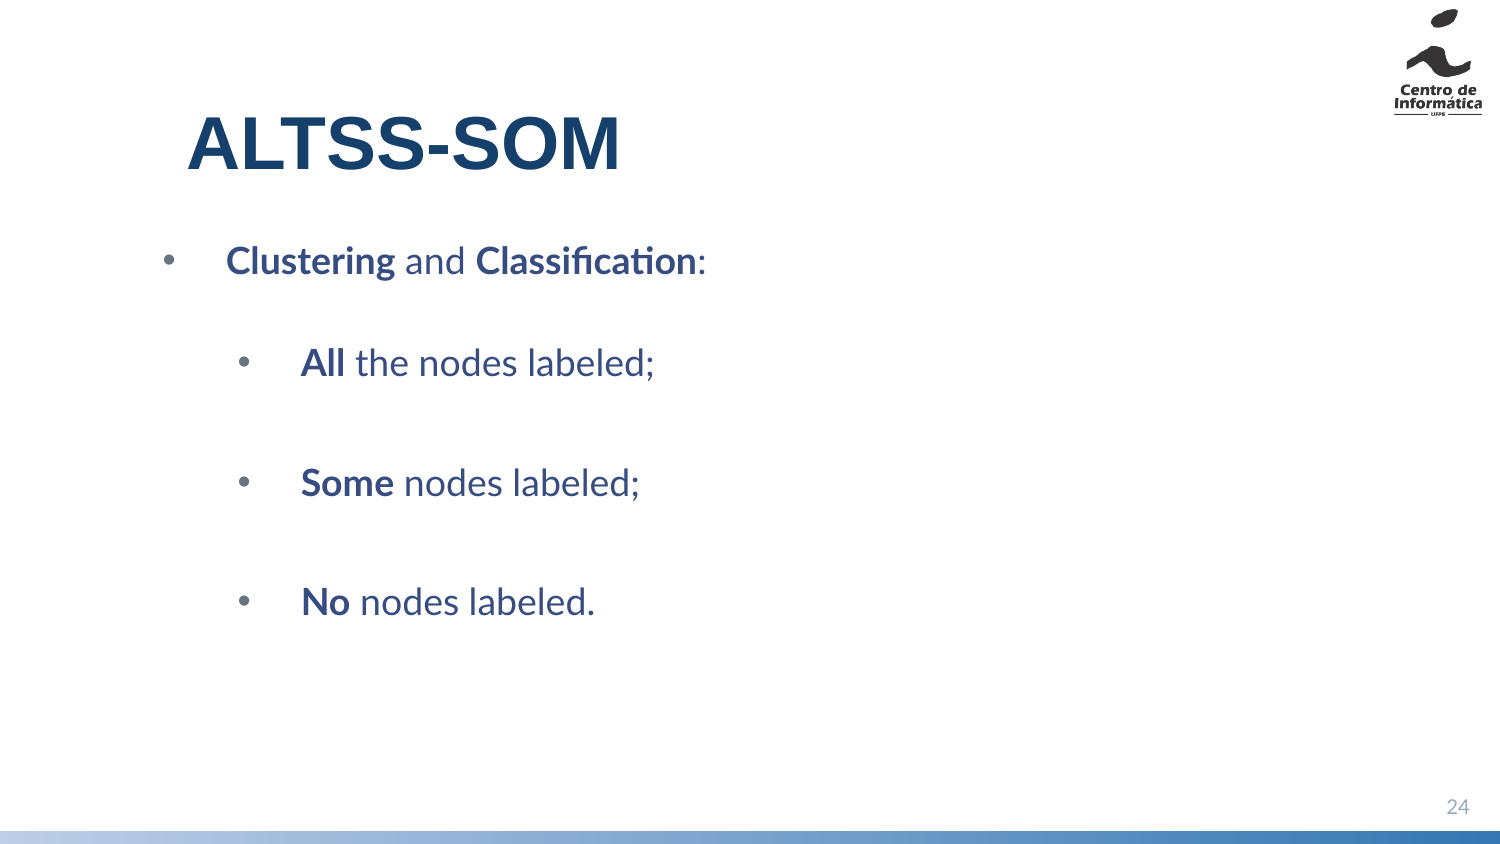

ALTSS-SOM
Clustering and Classification:

All the nodes labeled;

Some nodes labeled;

No nodes labeled.
24